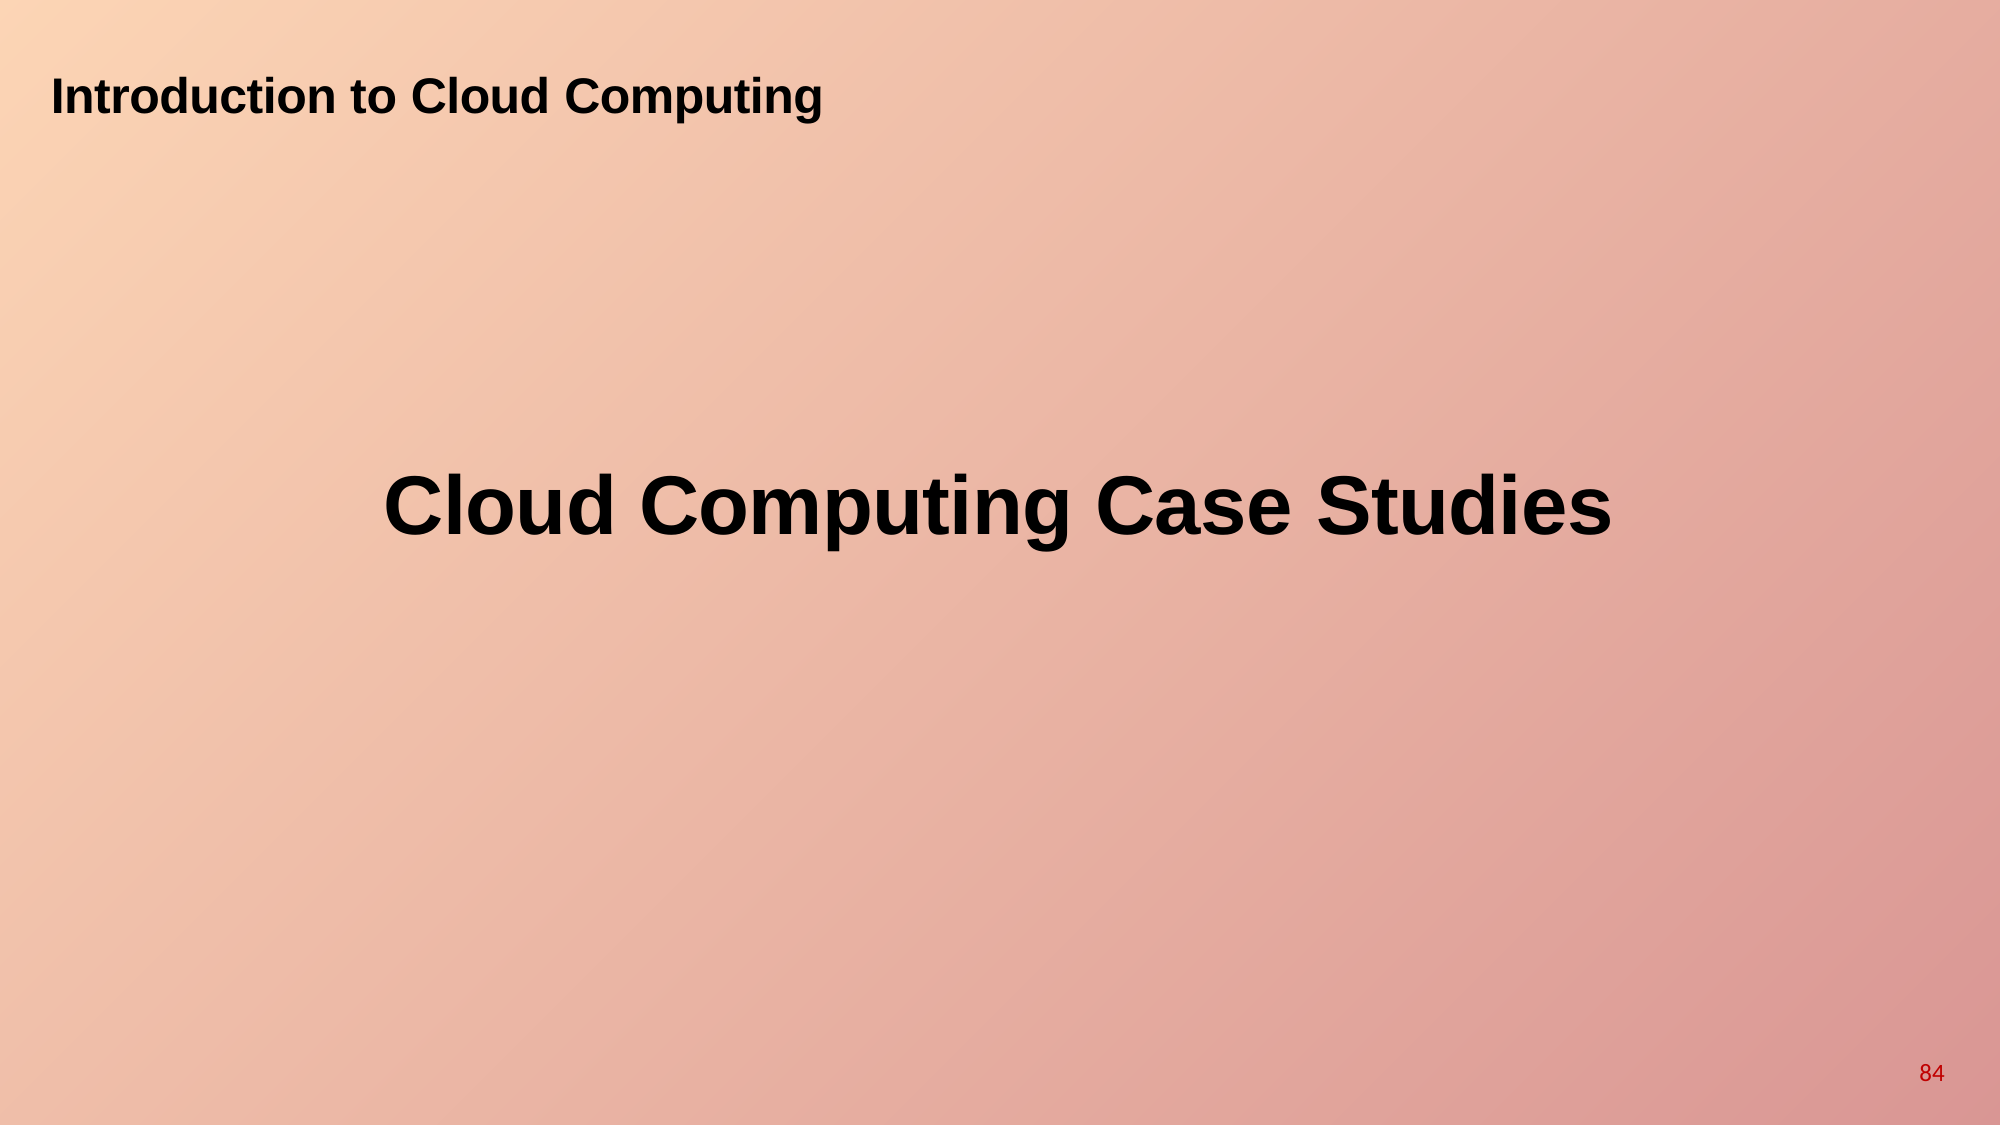

Introduction to Cloud Computing
Cloud Computing Case Studies
84